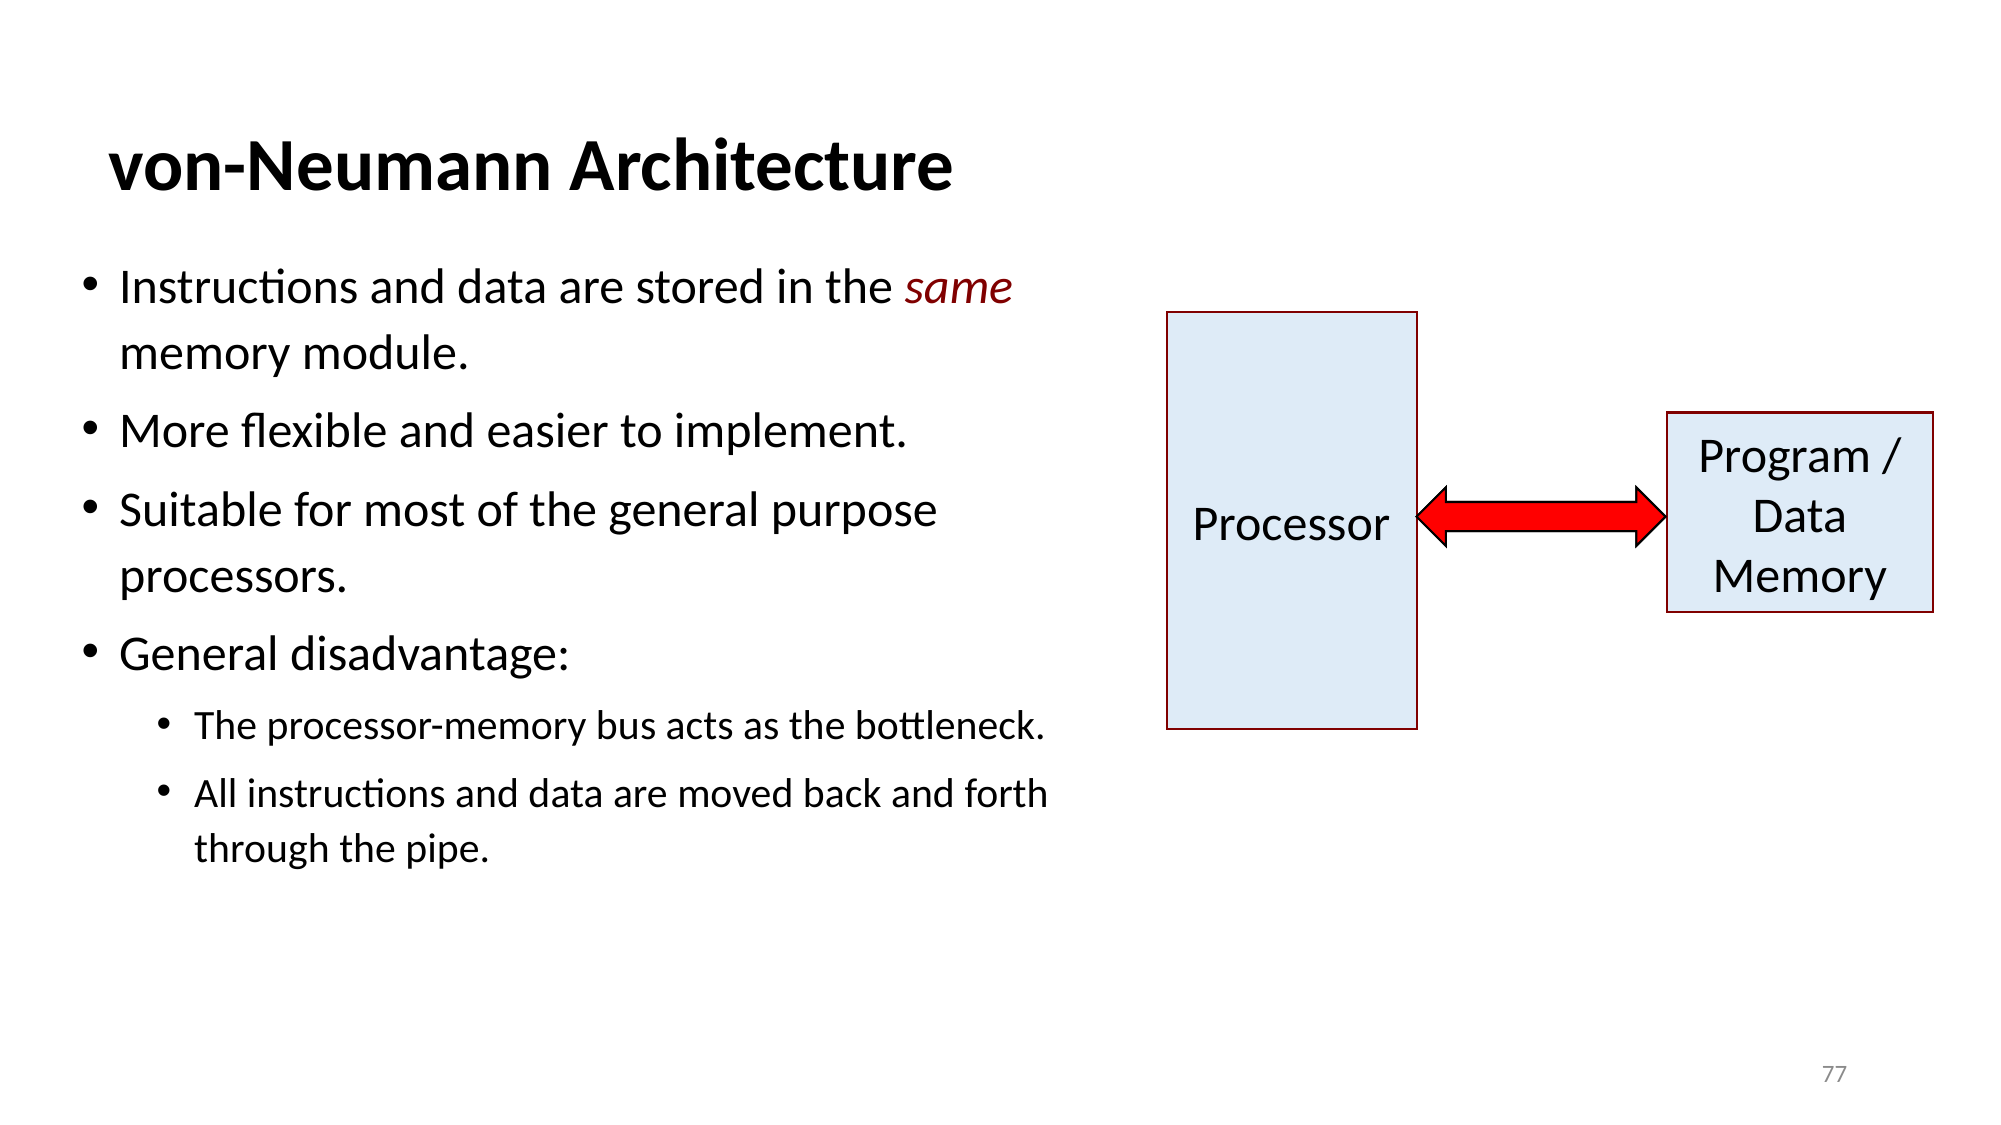

# von-Neumann Architecture
Instructions and data are stored in the same memory module.
More flexible and easier to implement.
Suitable for most of the general purpose processors.
General disadvantage:
The processor-memory bus acts as the bottleneck.
All instructions and data are moved back and forth through the pipe.

Processor
Program / Data
Memory

77